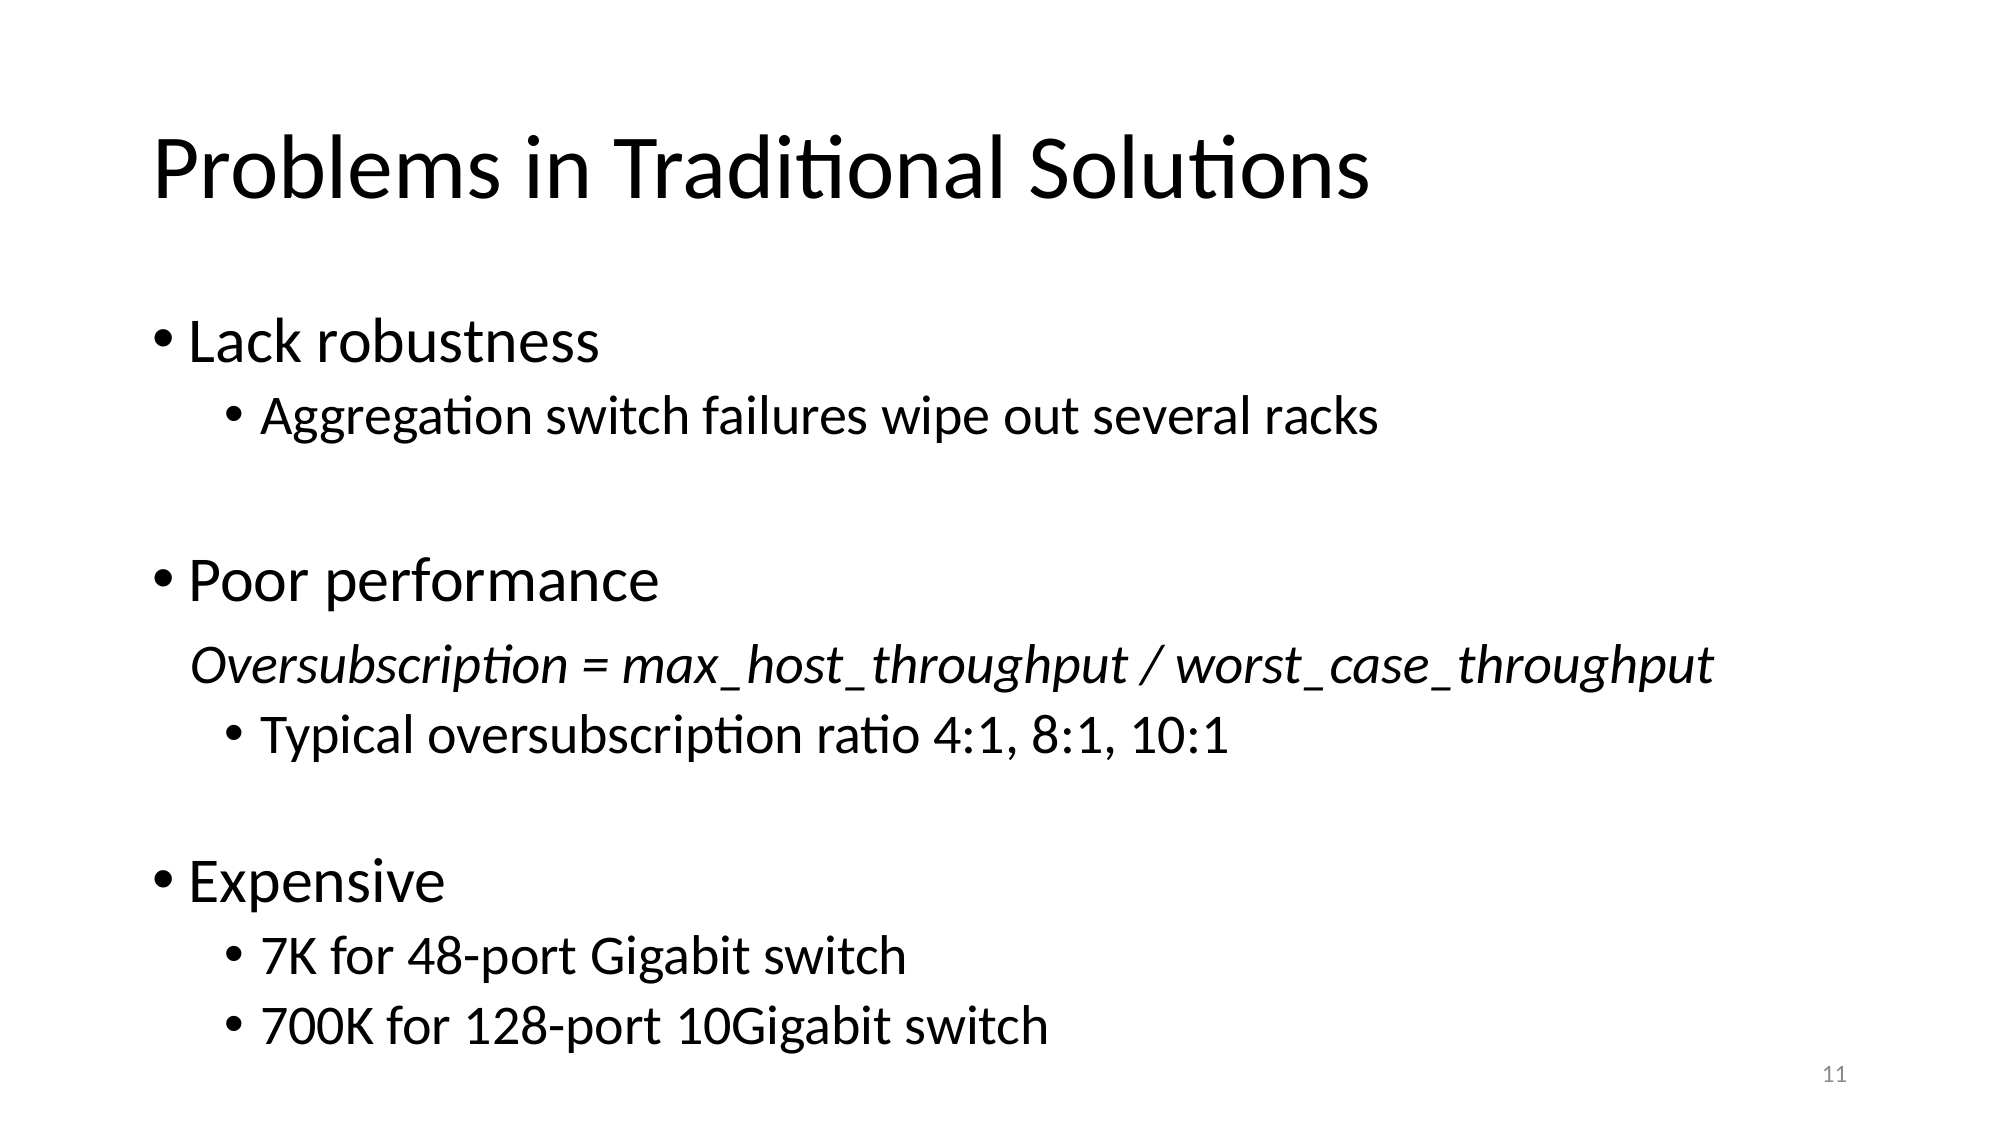

# Problems in Traditional Solutions
Lack robustness
Aggregation switch failures wipe out several racks

Poor performance
   Oversubscription = max_host_throughput / worst_case_throughput
Typical oversubscription ratio 4:1, 8:1, 10:1

Expensive
7K for 48-port Gigabit switch
700K for 128-port 10Gigabit switch
11